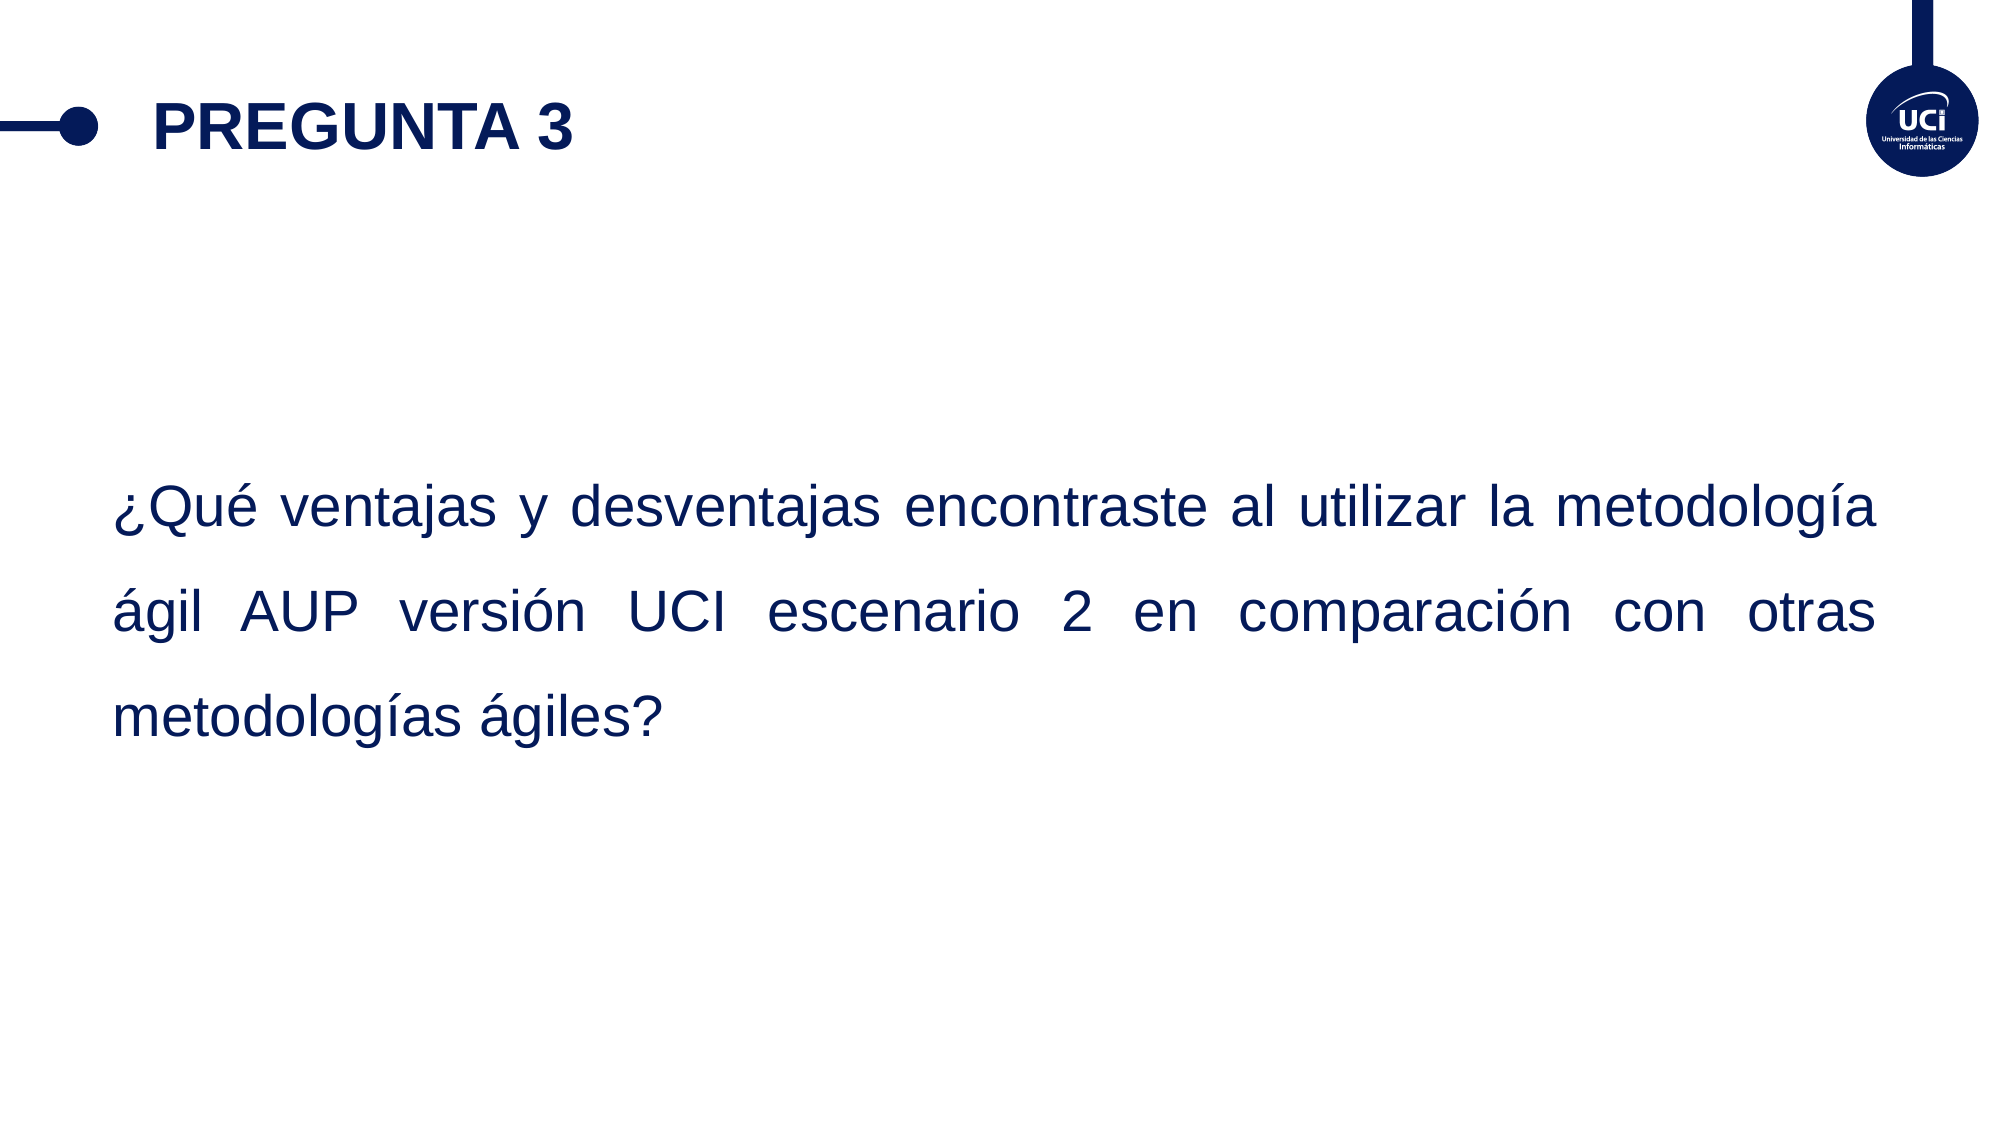

# PREGUNTA 3
¿Qué ventajas y desventajas encontraste al utilizar la metodología ágil AUP versión UCI escenario 2 en comparación con otras metodologías ágiles?